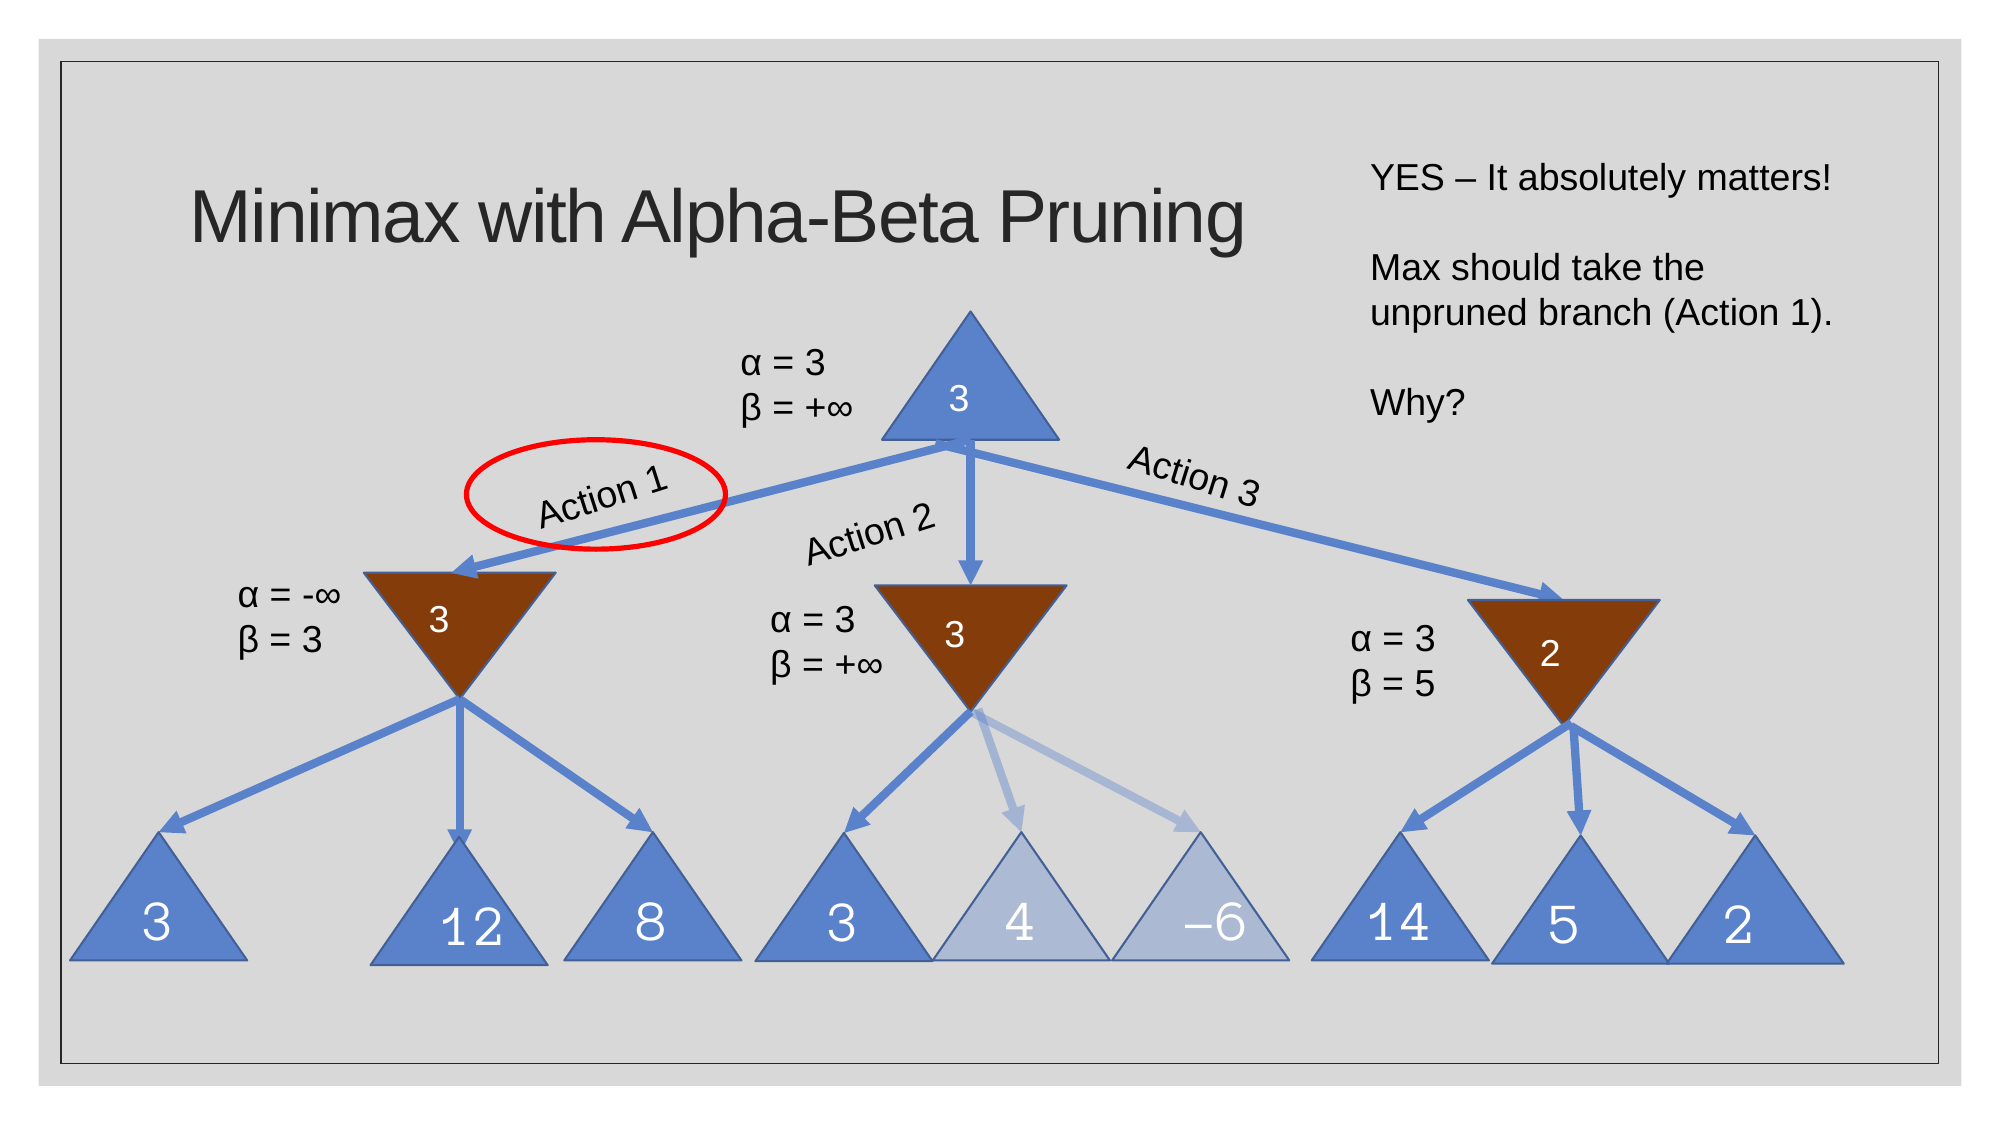

# Minimax with Alpha-Beta Pruning
YES – It absolutely matters!

Max should take the unpruned branch (Action 1).

Why?

α = 3
β = +∞
3

Action 3
Action 1
Action 2
α = -∞
β = 3

3
α = 3
β = +∞

3
α = 3
β = 5
2

3

8

4

-6

14

3

5

2

12